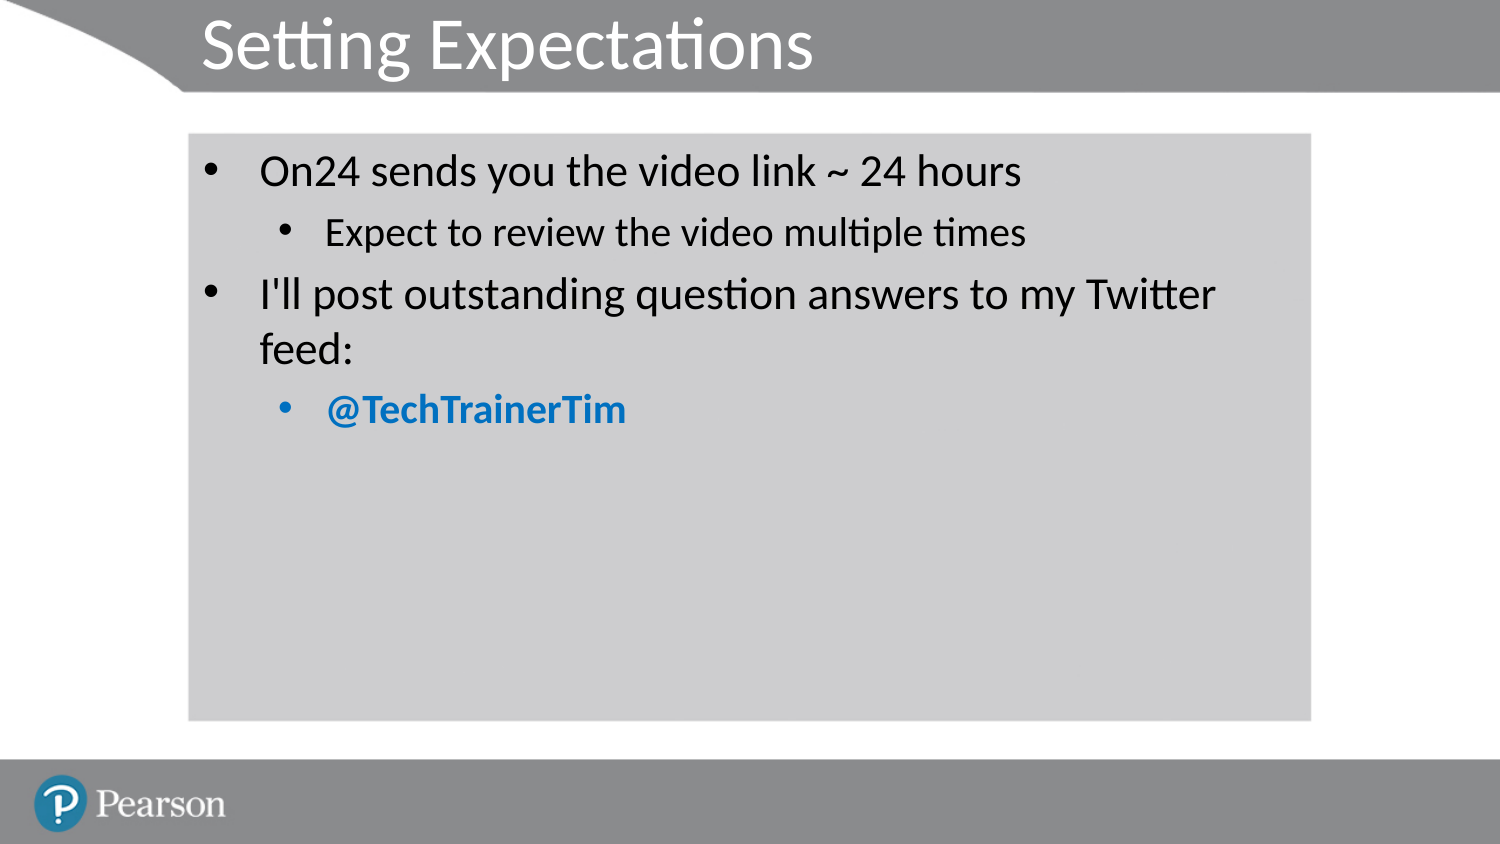

# Setting Expectations
On24 sends you the video link ~ 24 hours
Expect to review the video multiple times
I'll post outstanding question answers to my Twitter feed:
@TechTrainerTim